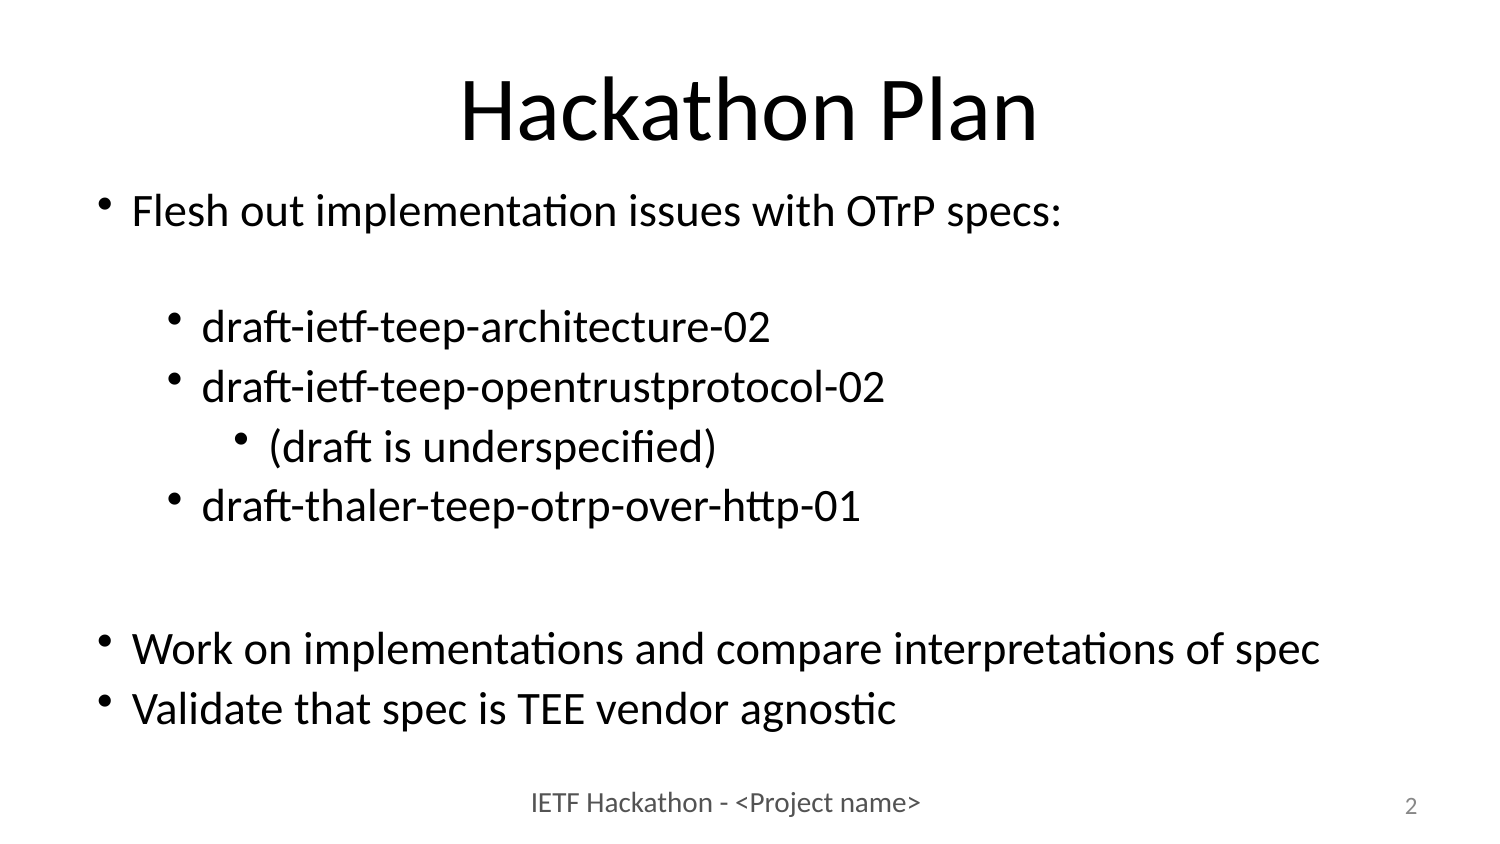

# Hackathon Plan
Flesh out implementation issues with OTrP specs:
draft-ietf-teep-architecture-02
draft-ietf-teep-opentrustprotocol-02
(draft is underspecified)
draft-thaler-teep-otrp-over-http-01

Work on implementations and compare interpretations of spec
Validate that spec is TEE vendor agnostic
2